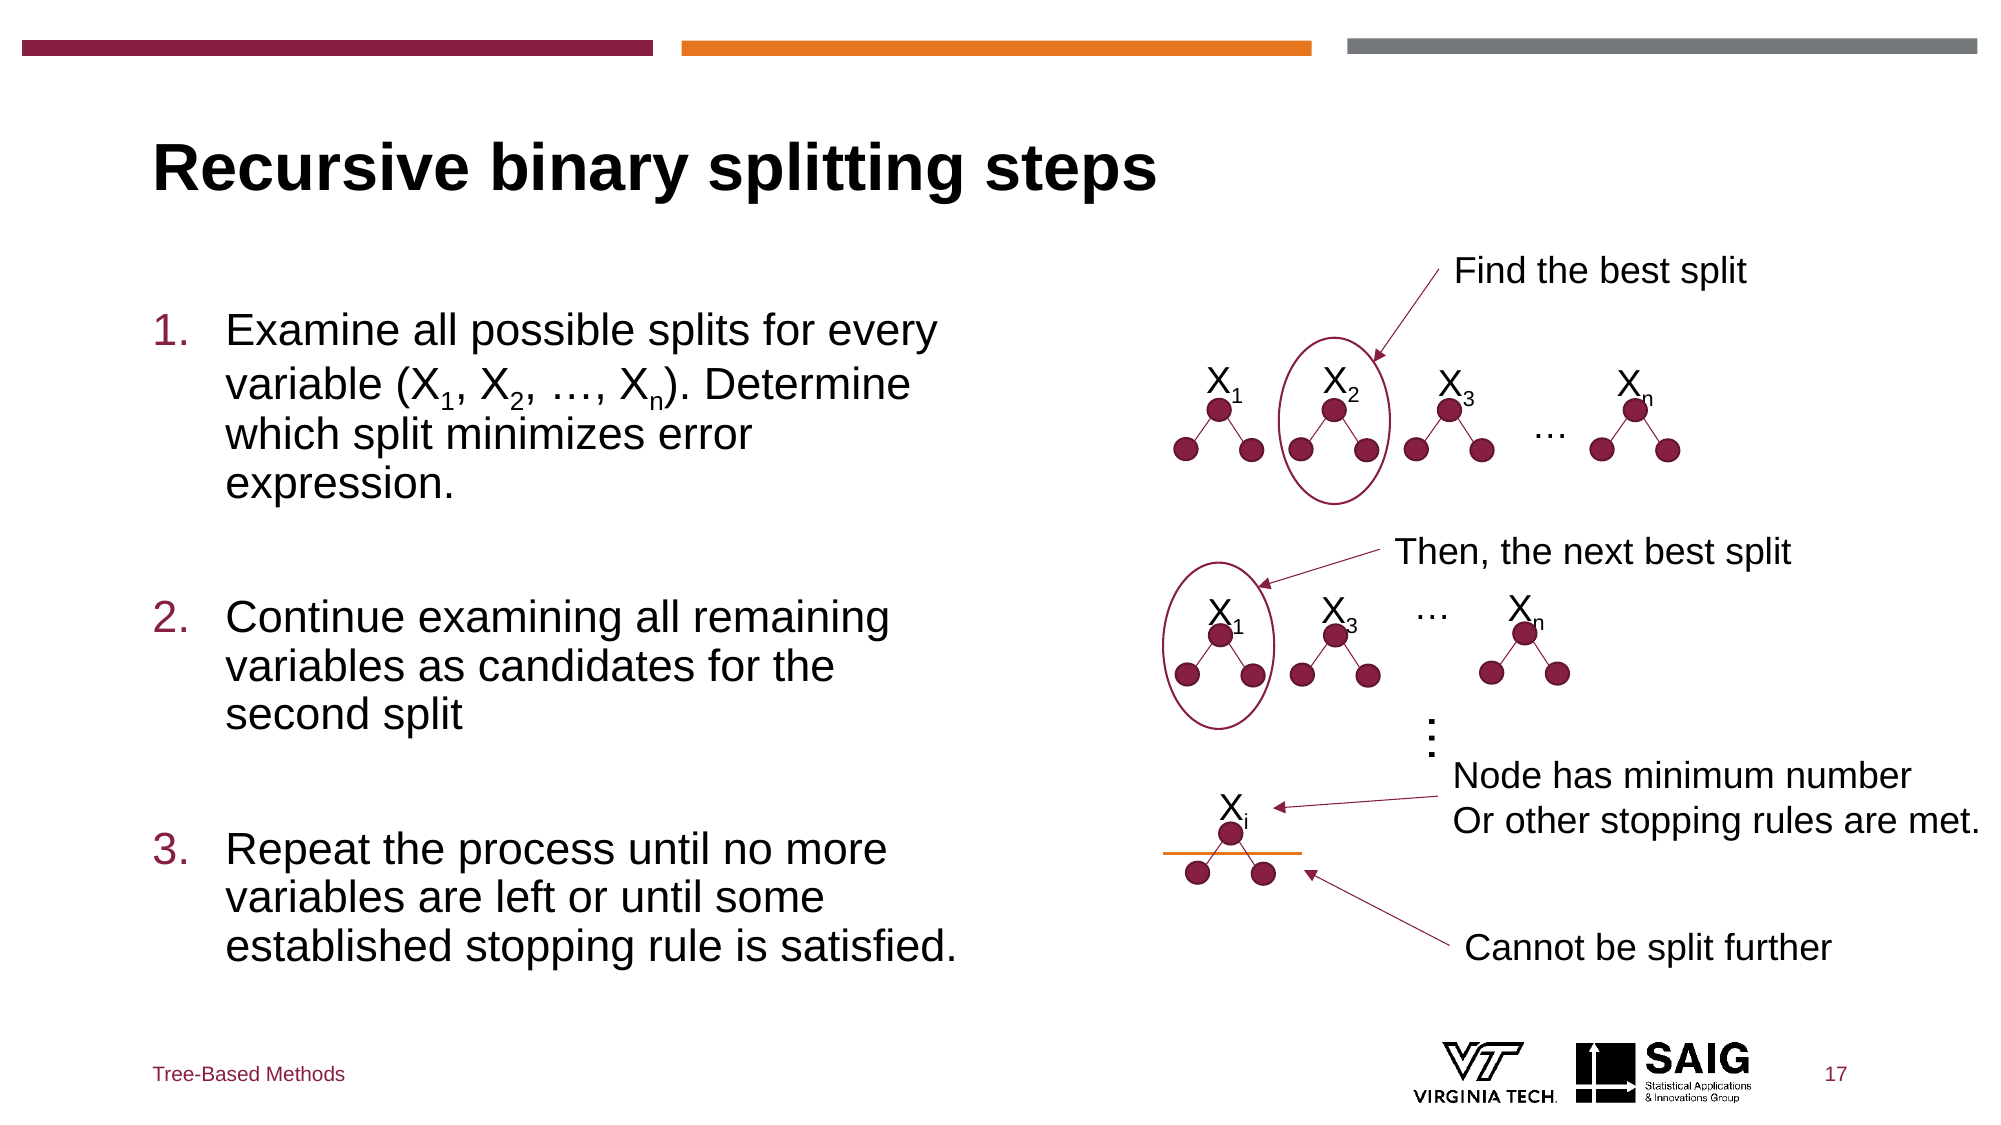

# Recursive binary splitting steps
Find the best split

Examine all possible splits for every variable (X1, X2, …, Xn). Determine which split minimizes error expression.

Continue examining all remaining variables as candidates for the second split

Repeat the process until no more variables are left or until some established stopping rule is satisfied.

X2
X1
X3
Xn
…

Then, the next best split

…
Xn
X3
X1

…
Xi

Node has minimum number
Or other stopping rules are met.
Cannot be split further
Tree-Based Methods
17